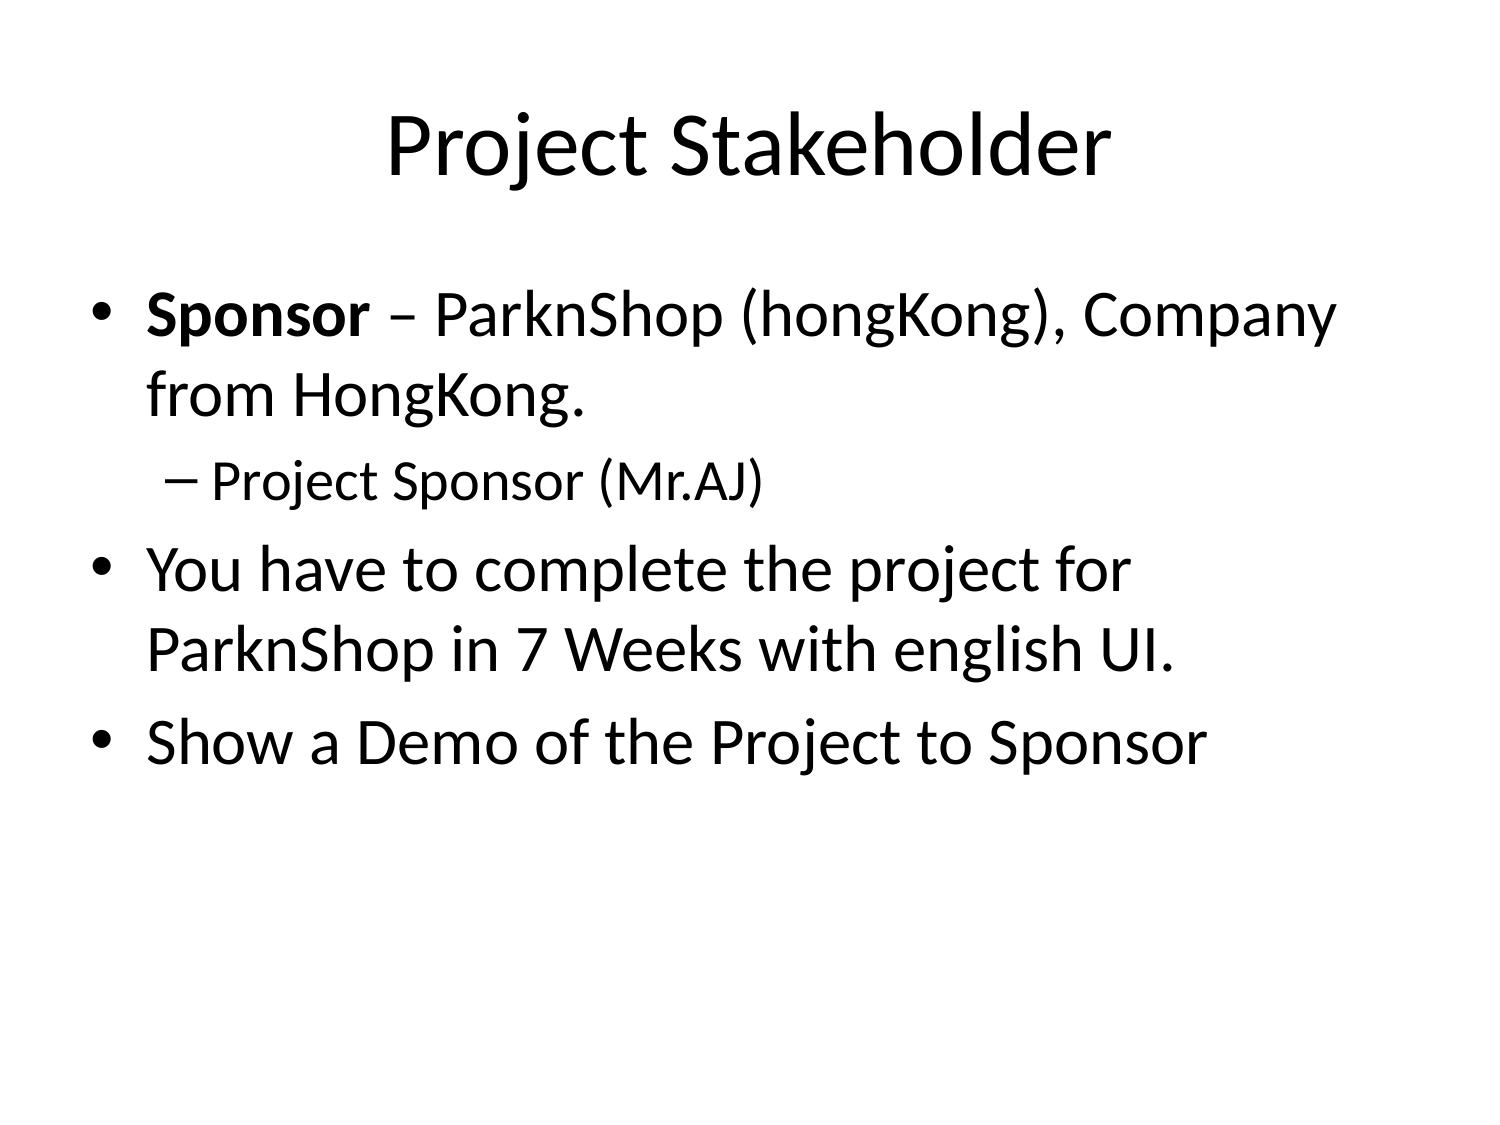

# Project Stakeholder
Sponsor – ParknShop (hongKong), Company from HongKong.
Project Sponsor (Mr.AJ)
You have to complete the project for ParknShop in 7 Weeks with english UI.
Show a Demo of the Project to Sponsor